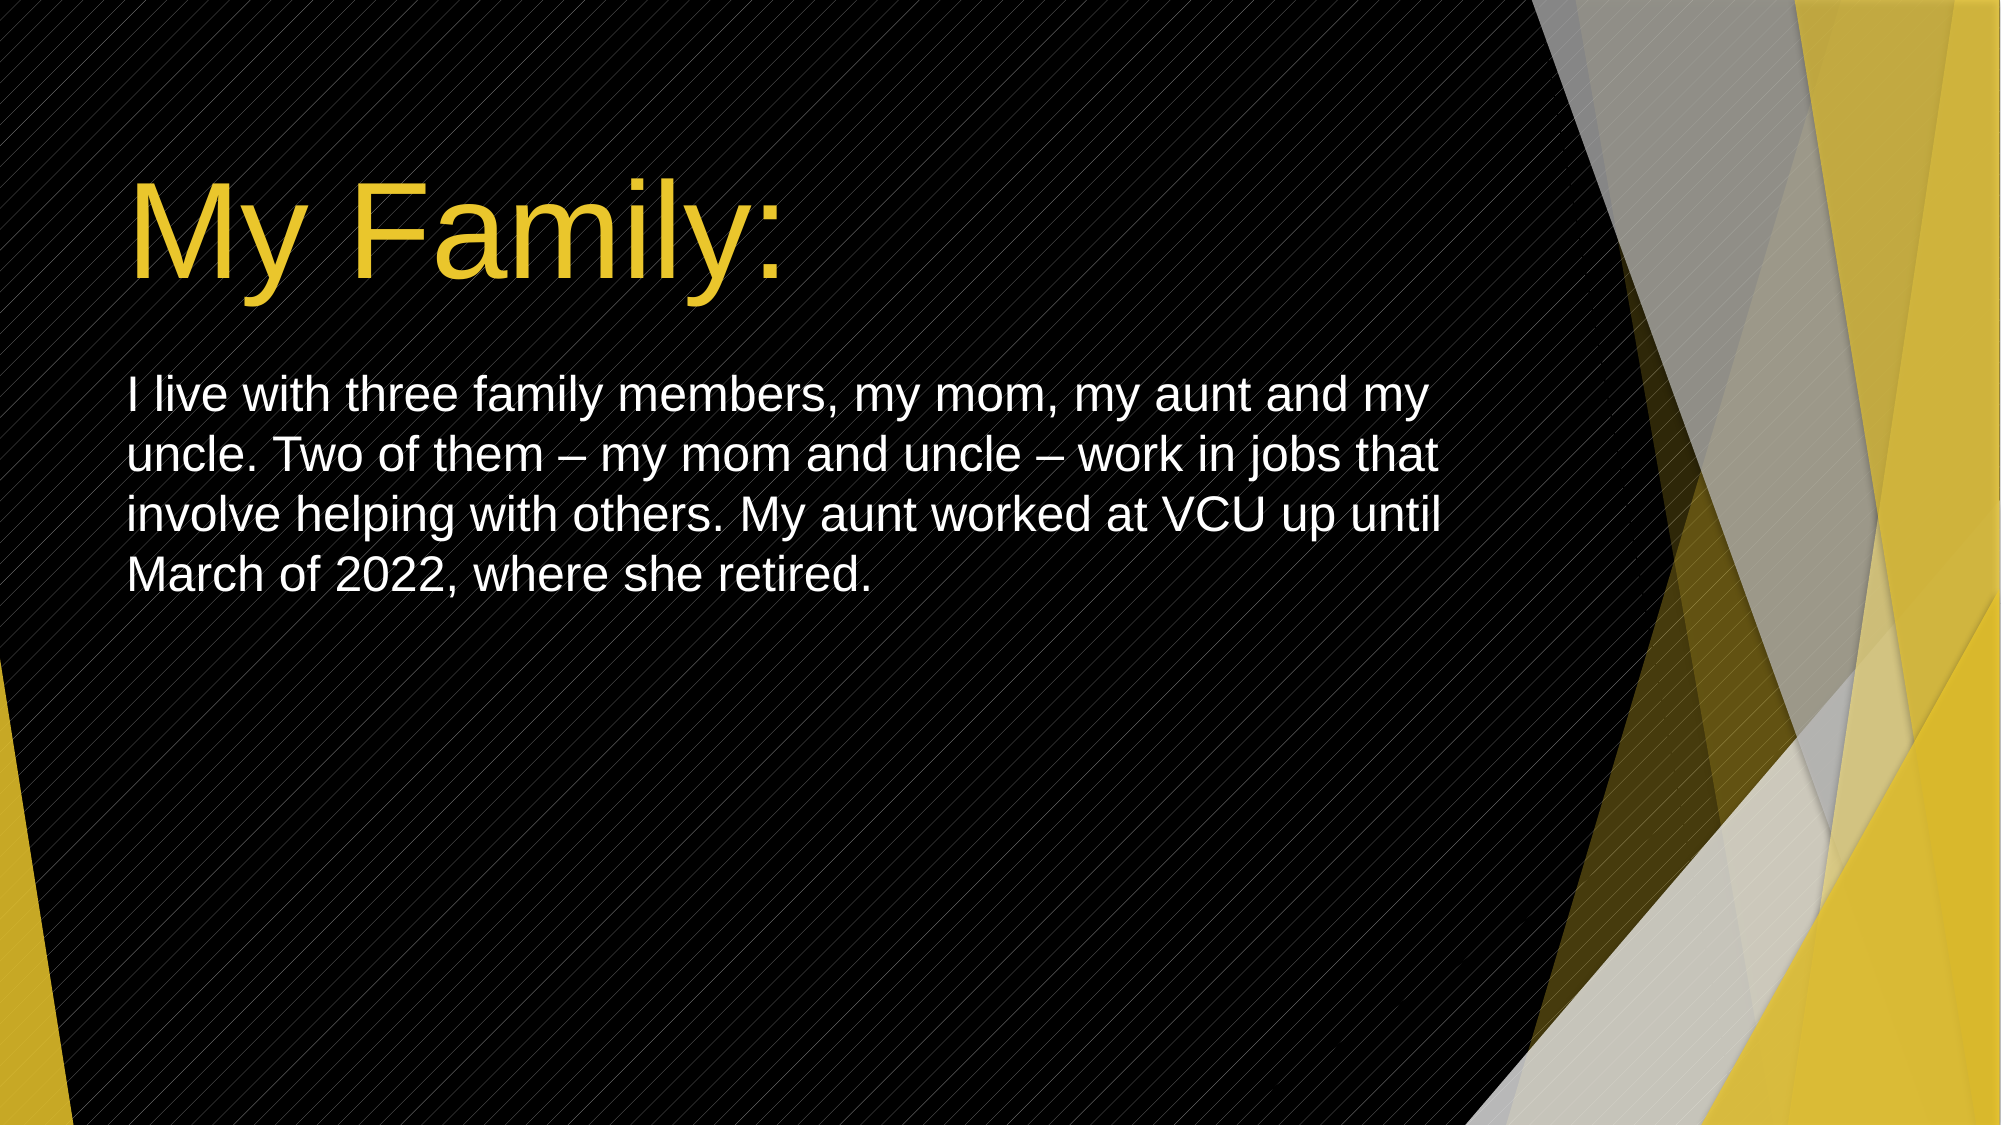

# My Family:
I live with three family members, my mom, my aunt and my uncle. Two of them – my mom and uncle – work in jobs that involve helping with others. My aunt worked at VCU up until March of 2022, where she retired.